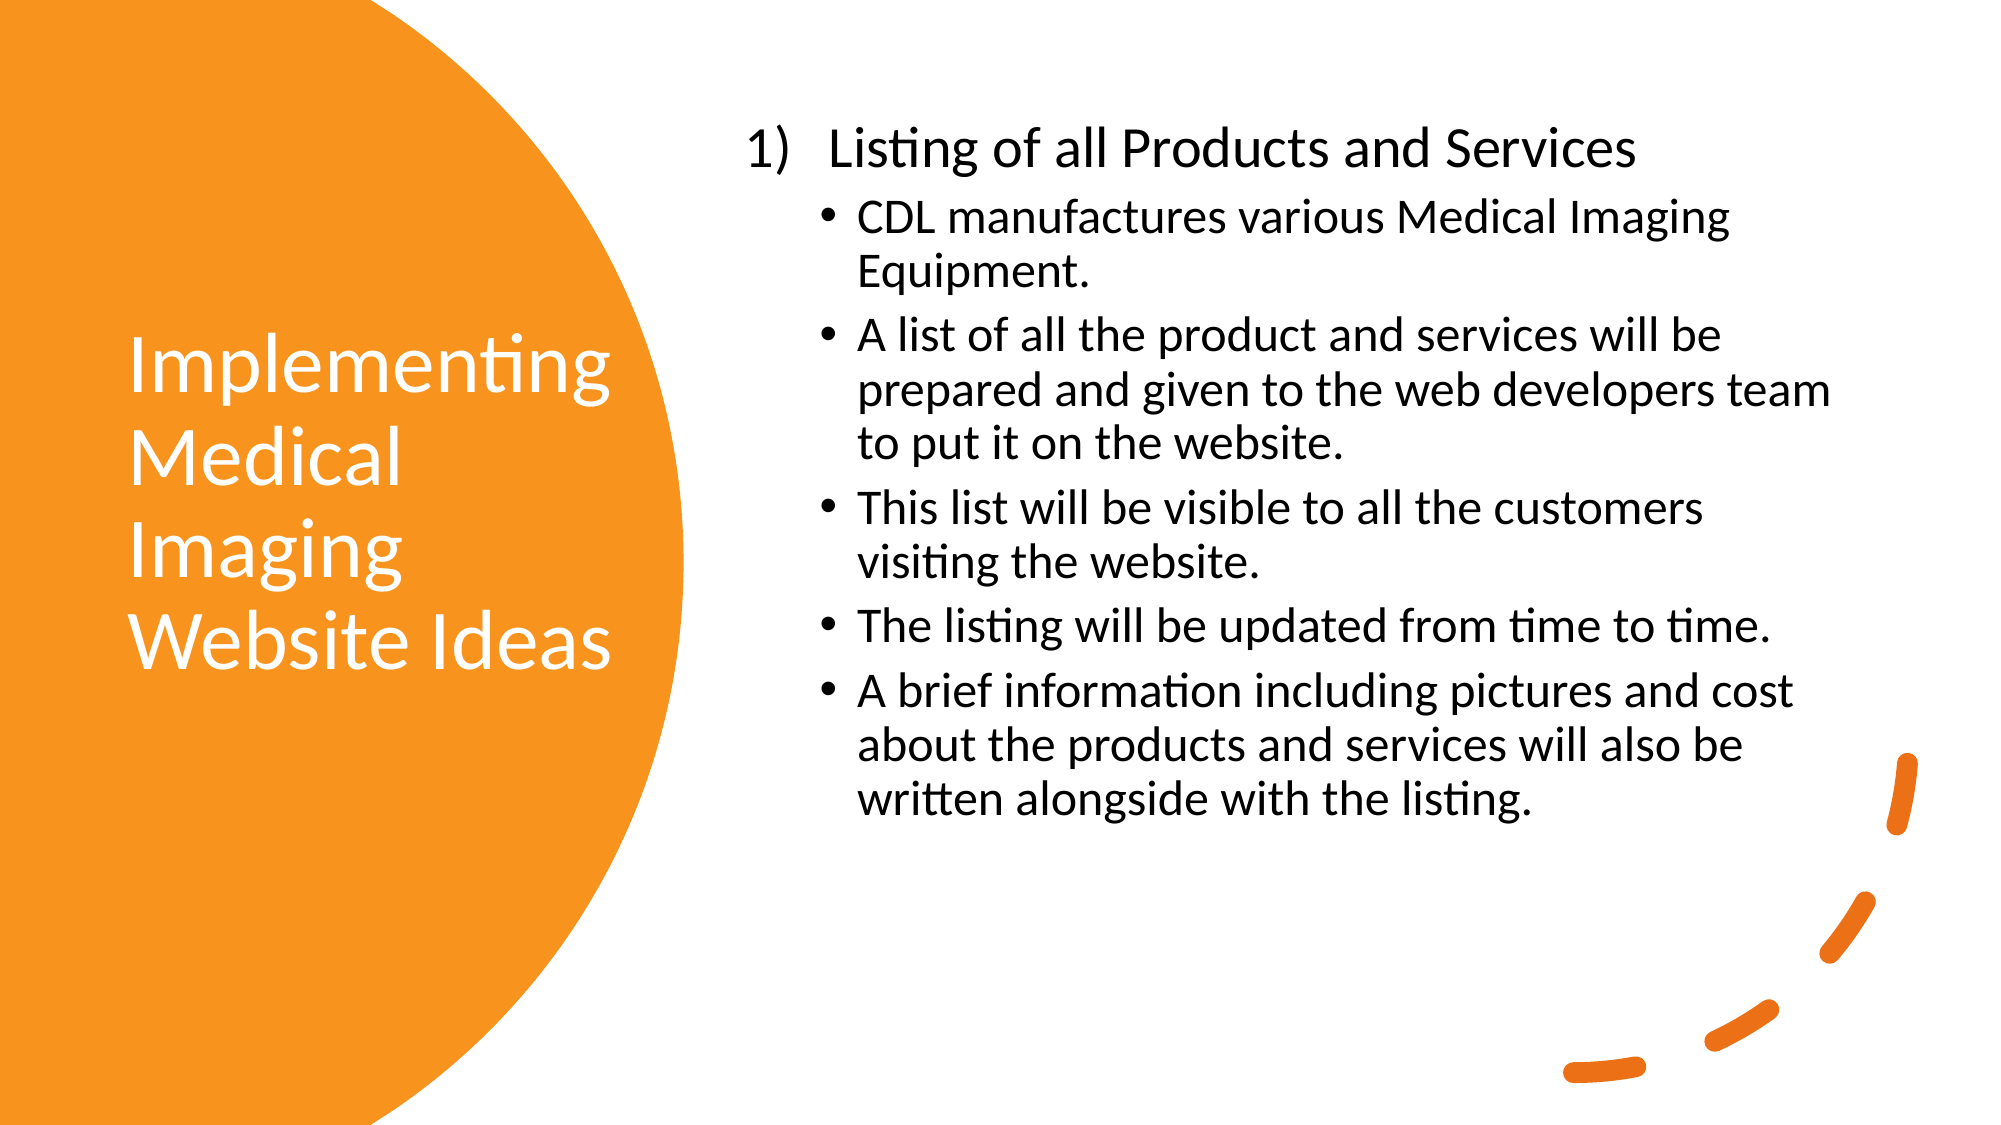

Listing of all Products and Services
CDL manufactures various Medical Imaging Equipment.
A list of all the product and services will be prepared and given to the web developers team to put it on the website.
This list will be visible to all the customers visiting the website.
The listing will be updated from time to time.
A brief information including pictures and cost about the products and services will also be written alongside with the listing.

# Implementing Medical Imaging Website Ideas